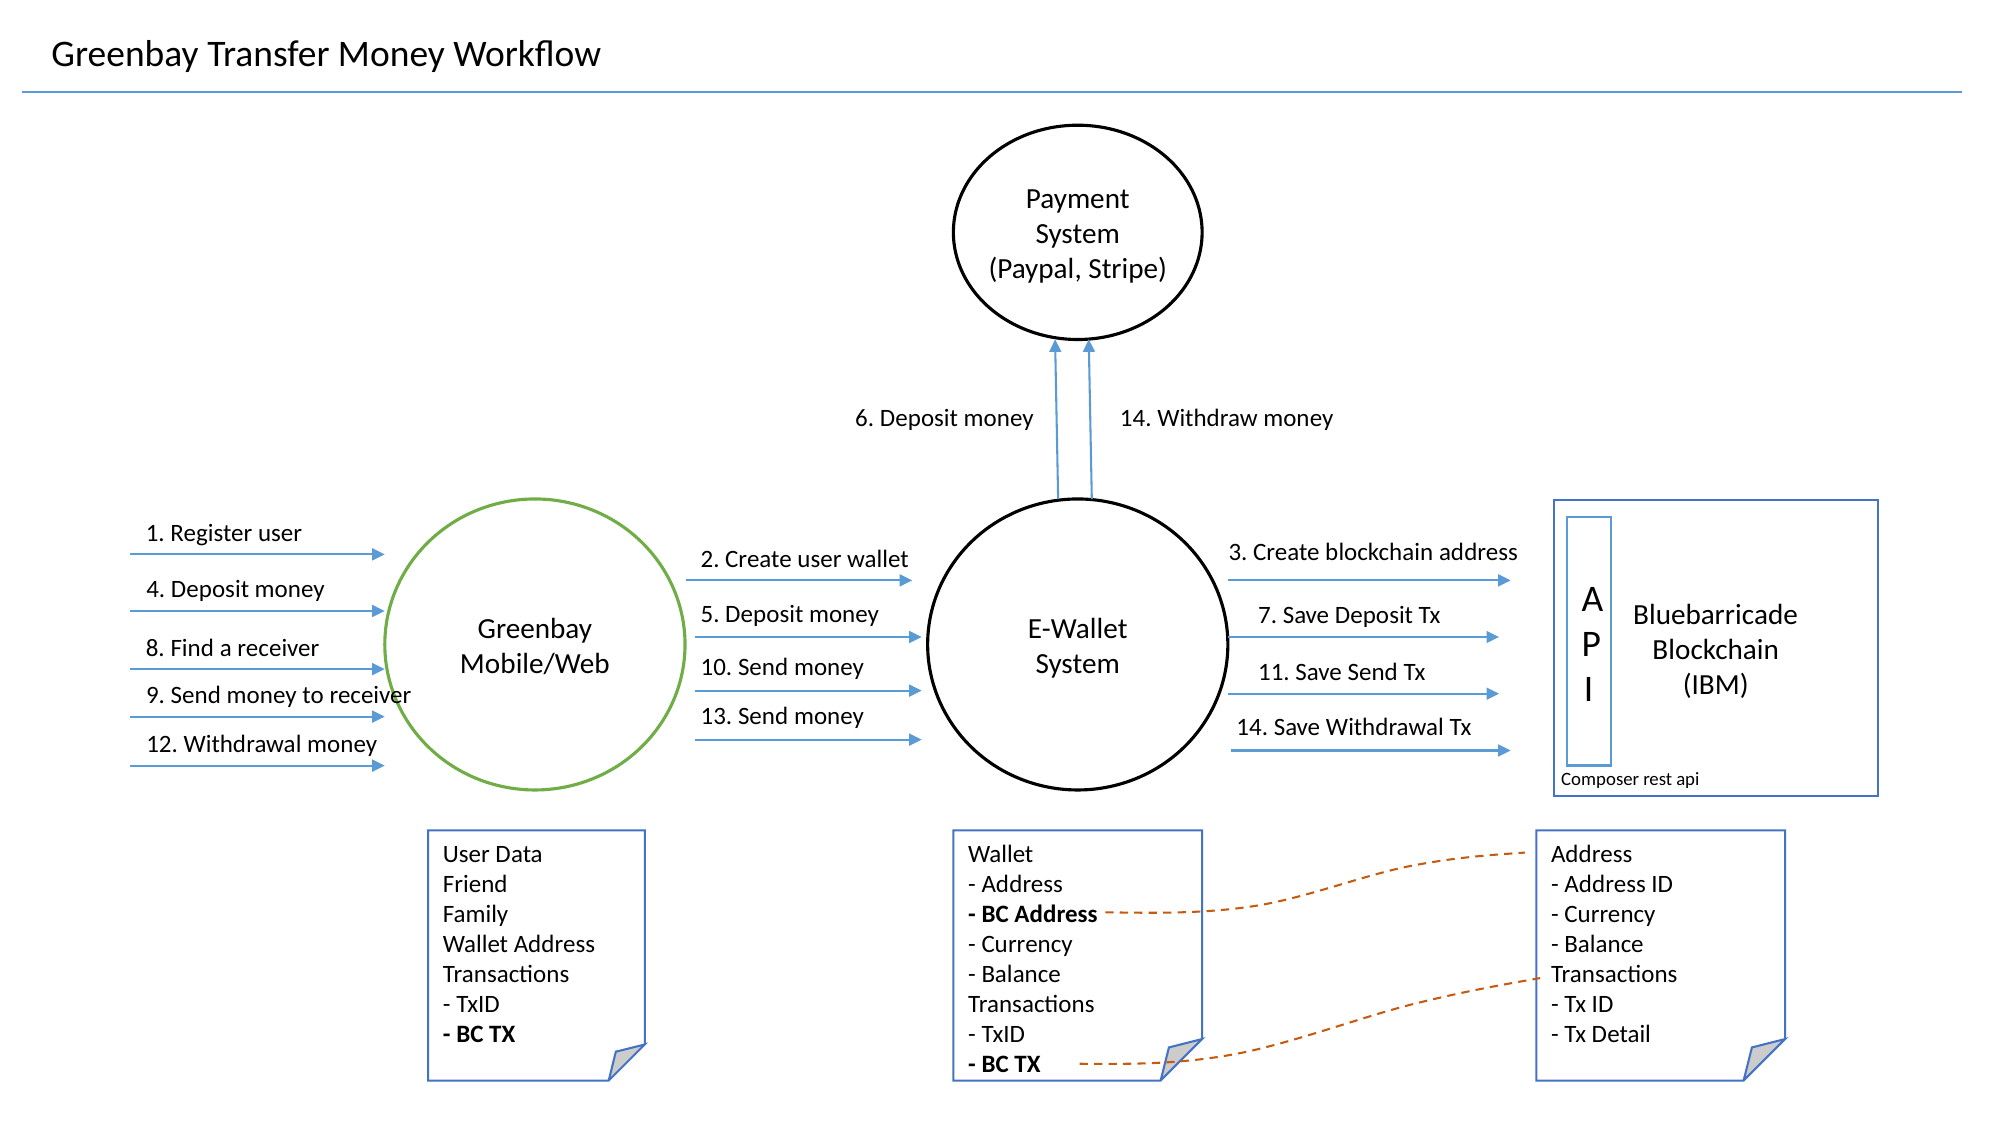

Greenbay Transfer Money Workflow
Payment
System
(Paypal, Stripe)
6. Deposit money
14. Withdraw money
Greenbay
Mobile/Web
E-Wallet
System
Bluebarricade
Blockchain
(IBM)
1. Register user
A
P
I
3. Create blockchain address
2. Create user wallet
4. Deposit money
5. Deposit money
7. Save Deposit Tx
8. Find a receiver
10. Send money
11. Save Send Tx
9. Send money to receiver
13. Send money
14. Save Withdrawal Tx
12. Withdrawal money
Composer rest api
Wallet
- Address
- BC Address
- Currency
- Balance
Transactions
- TxID
- BC TX
Address
- Address ID
- Currency
- Balance
Transactions
- Tx ID
- Tx Detail
User Data
Friend
Family
Wallet Address
Transactions
- TxID
- BC TX